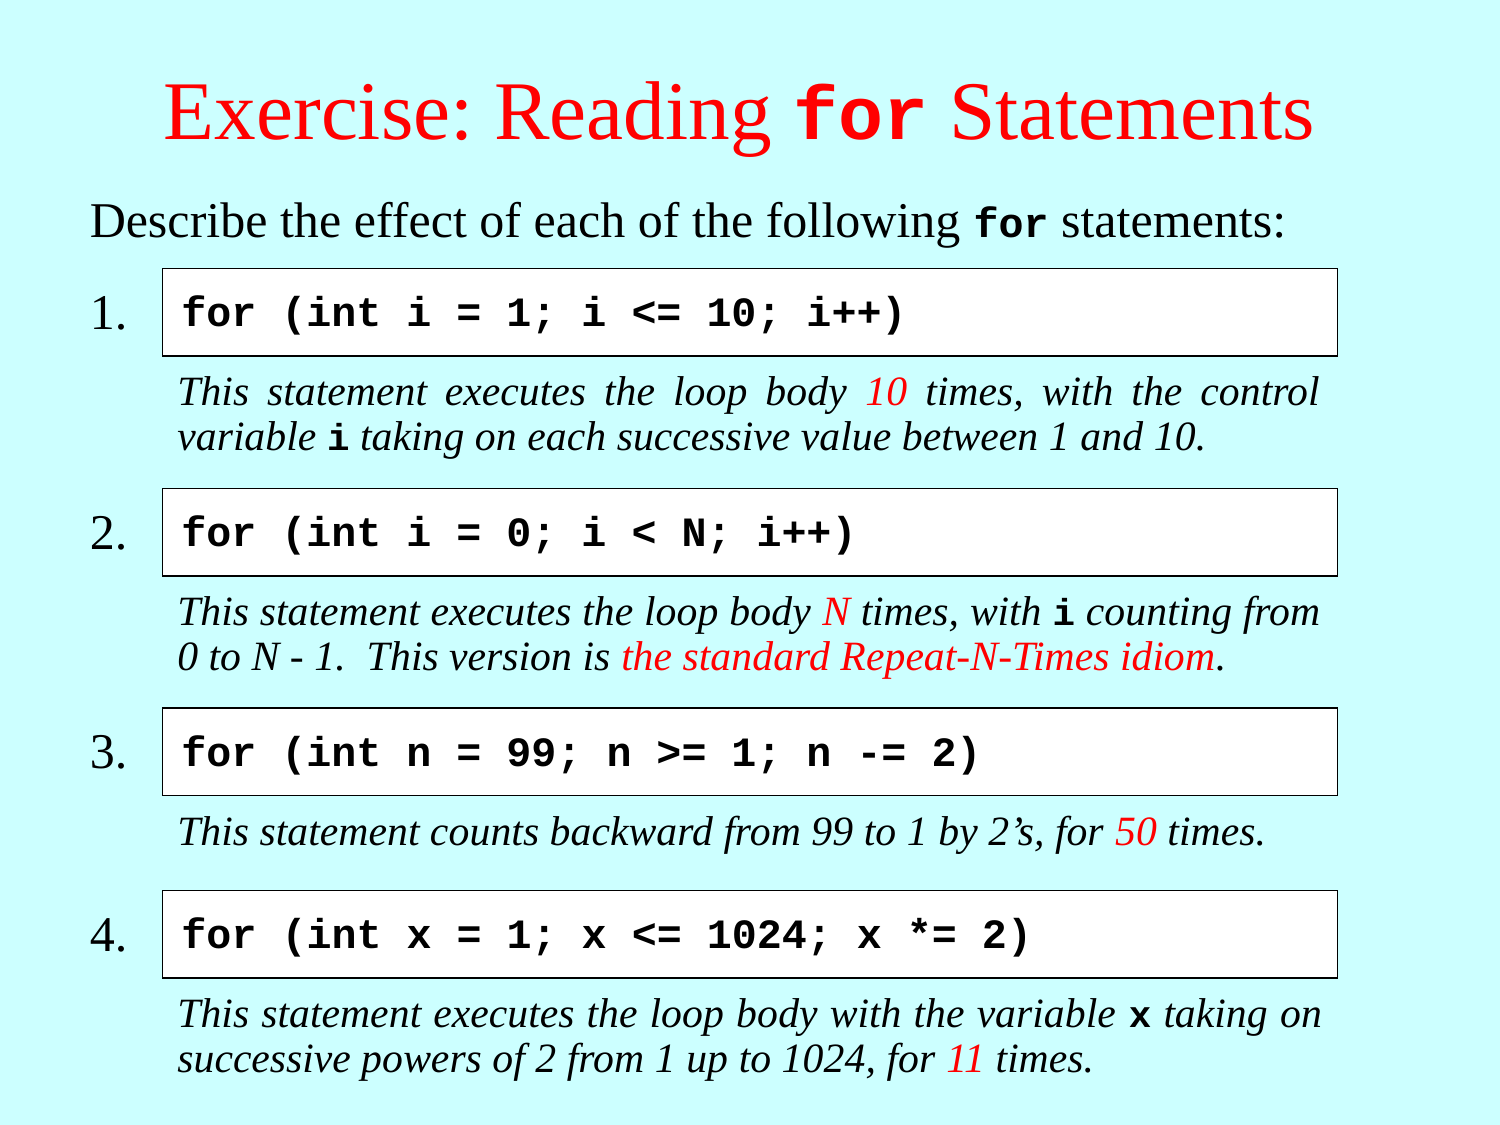

# Exercise: Reading for Statements
Describe the effect of each of the following for statements:

for (int i = 1; i <= 10; i++)
1.
This statement executes the loop body 10 times, with the control variable i taking on each successive value between 1 and 10.

for (int i = 0; i < N; i++)
2.
This statement executes the loop body N times, with i counting from 0 to N - 1.  This version is the standard Repeat-N-Times idiom.

for (int n = 99; n >= 1; n -= 2)
3.
This statement counts backward from 99 to 1 by 2’s, for 50 times.

for (int x = 1; x <= 1024; x *= 2)
4.
This statement executes the loop body with the variable x taking on successive powers of 2 from 1 up to 1024, for 11 times.